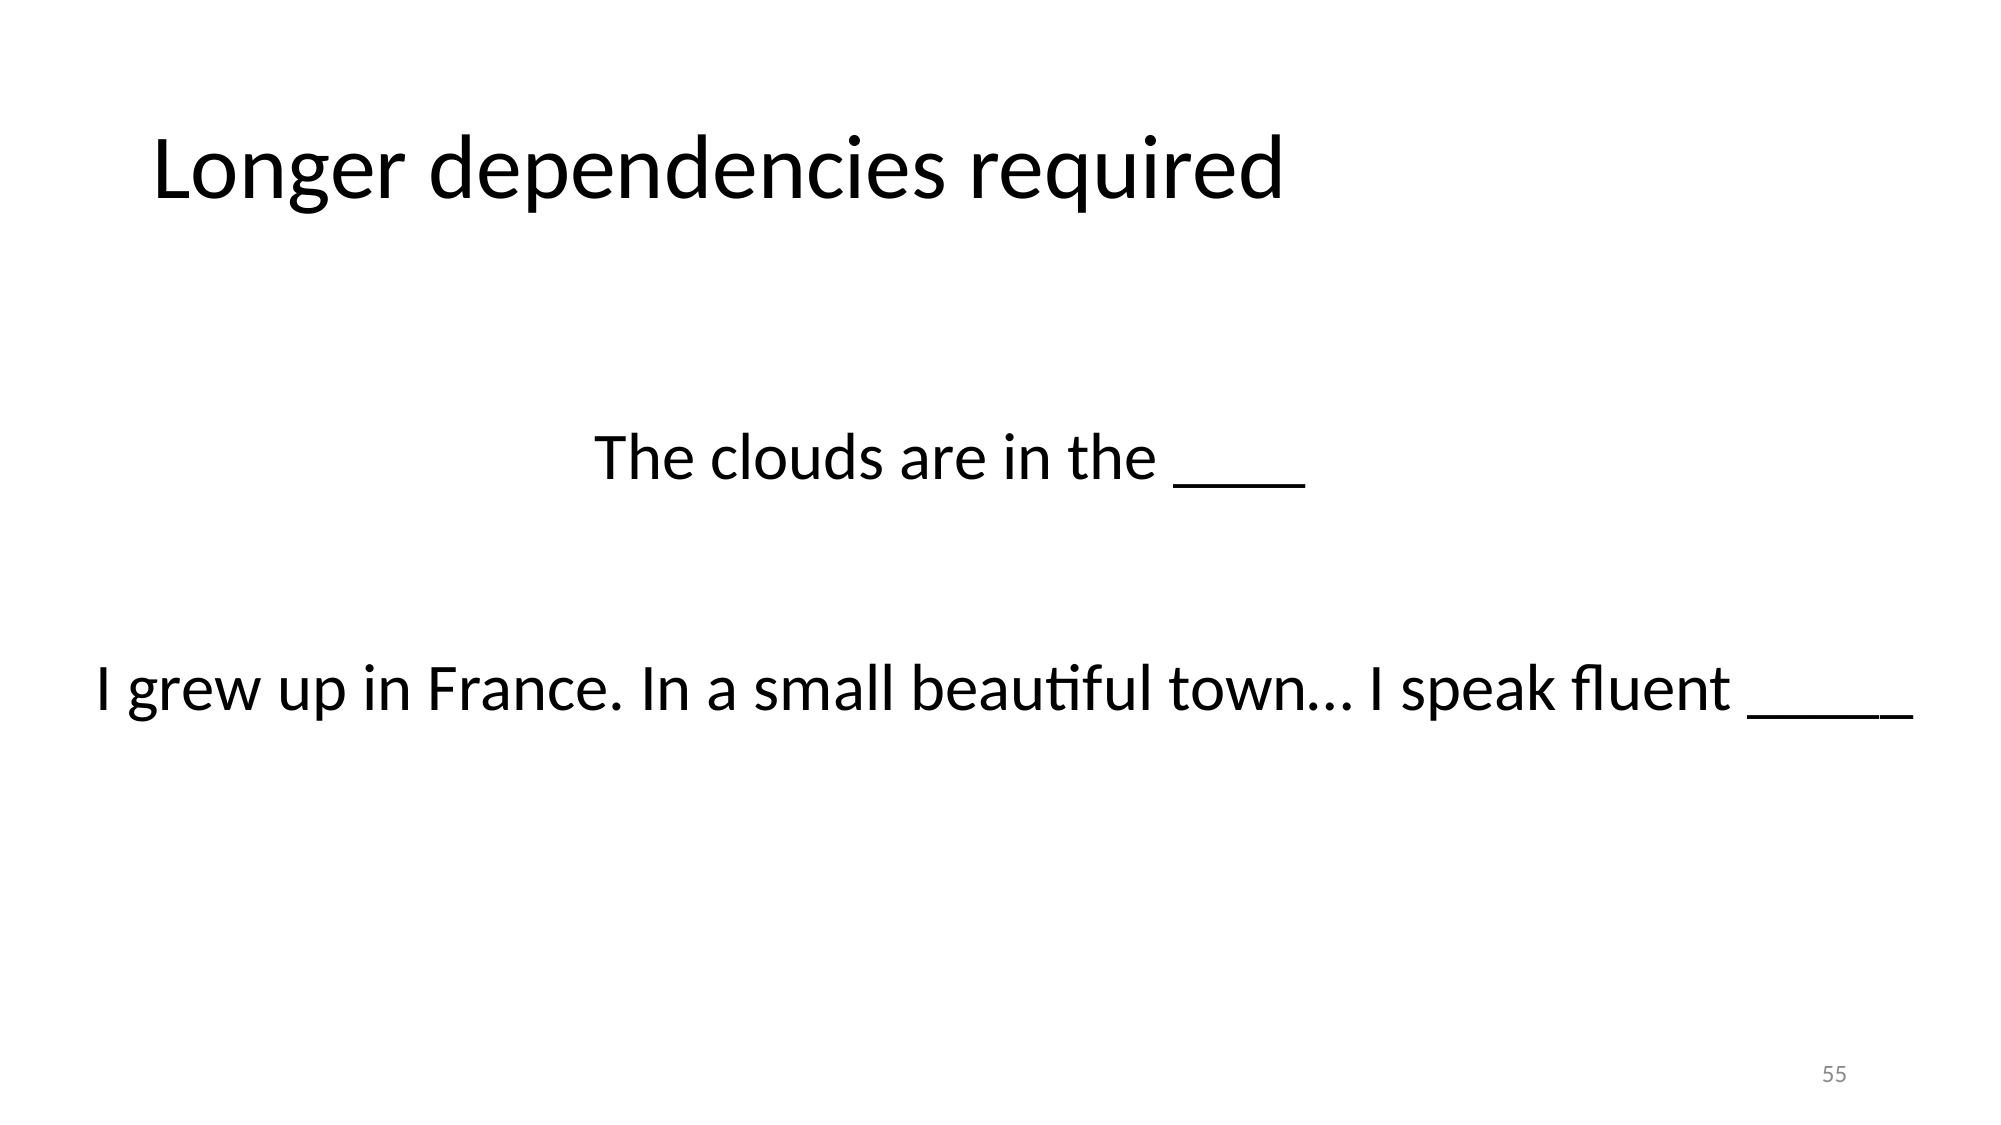

# Longer dependencies required
The clouds are in the ____
 I grew up in France. In a small beautiful town… I speak fluent _____
55